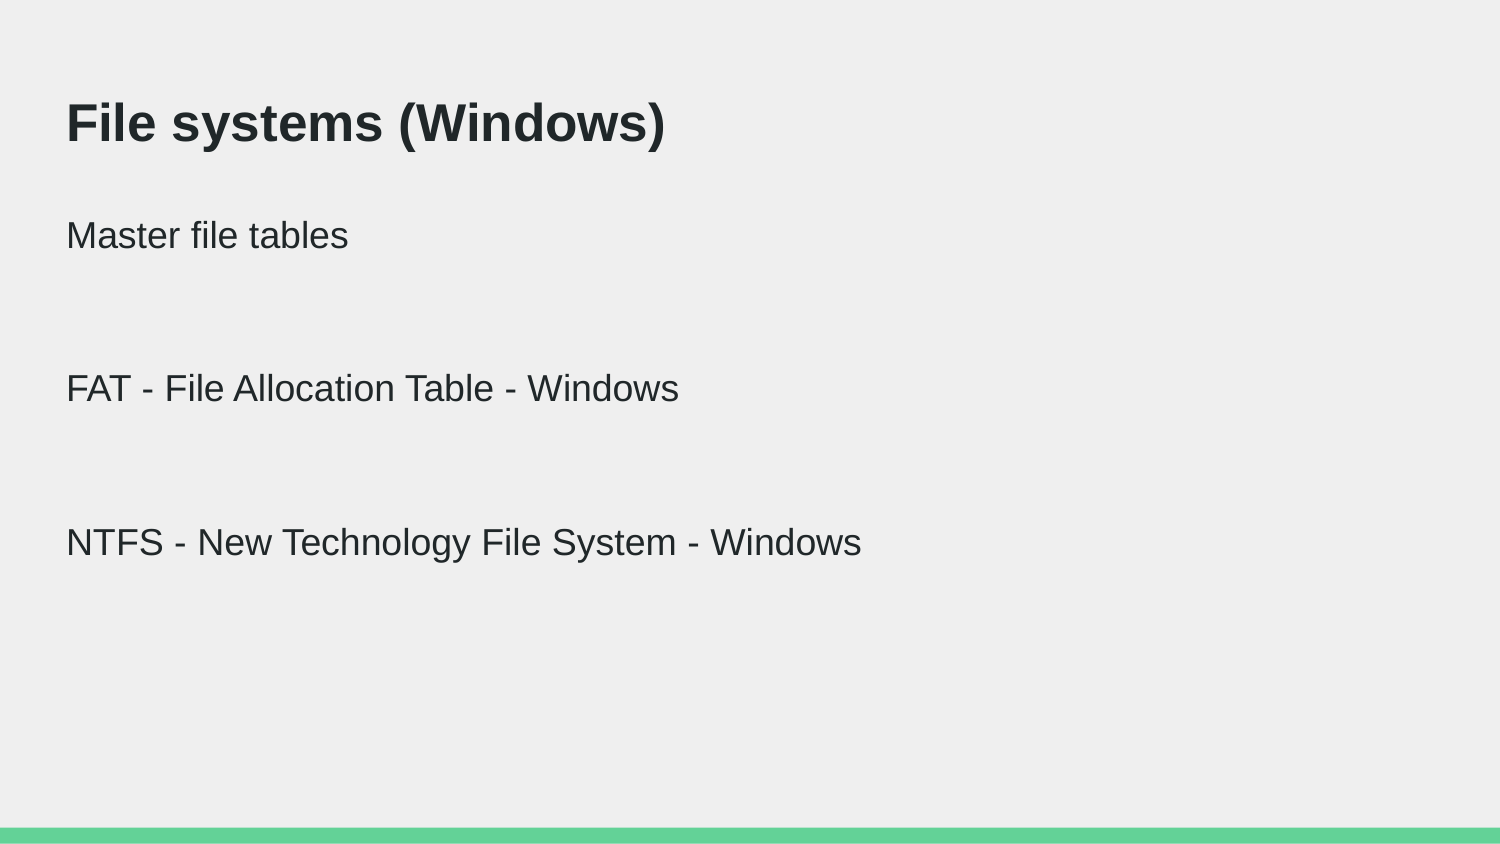

# File systems (Windows)
Master file tables

FAT - File Allocation Table - Windows

NTFS - New Technology File System - Windows